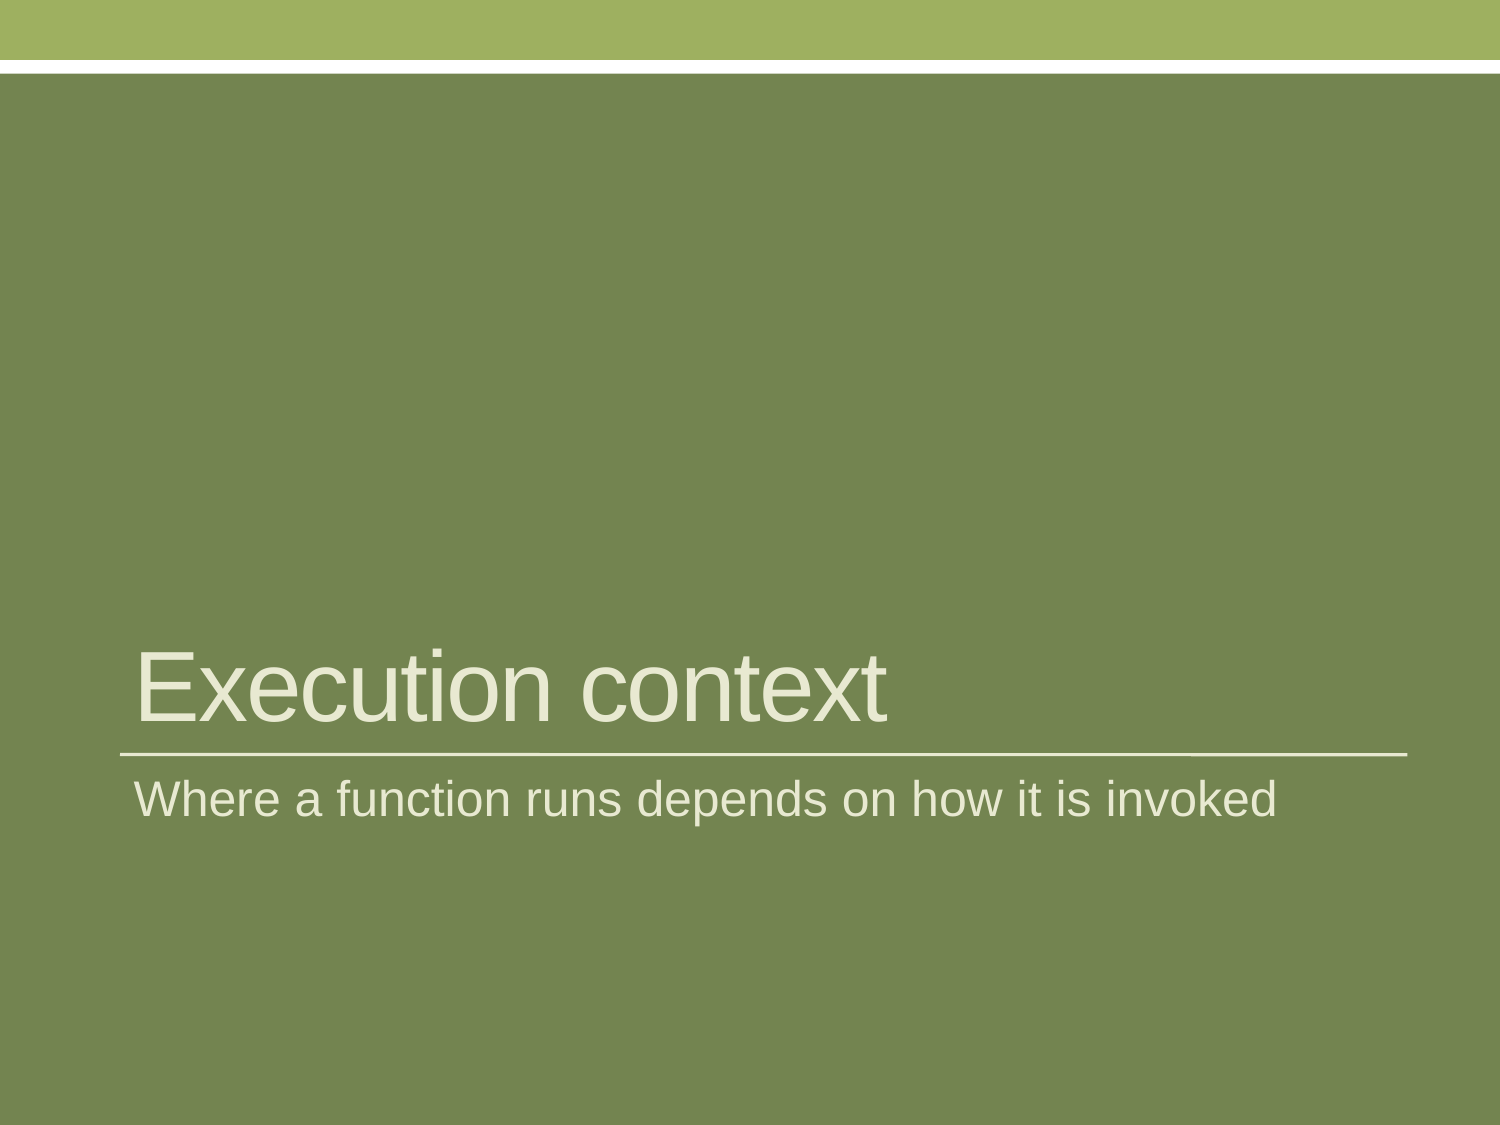

# Execution context
Where a function runs depends on how it is invoked